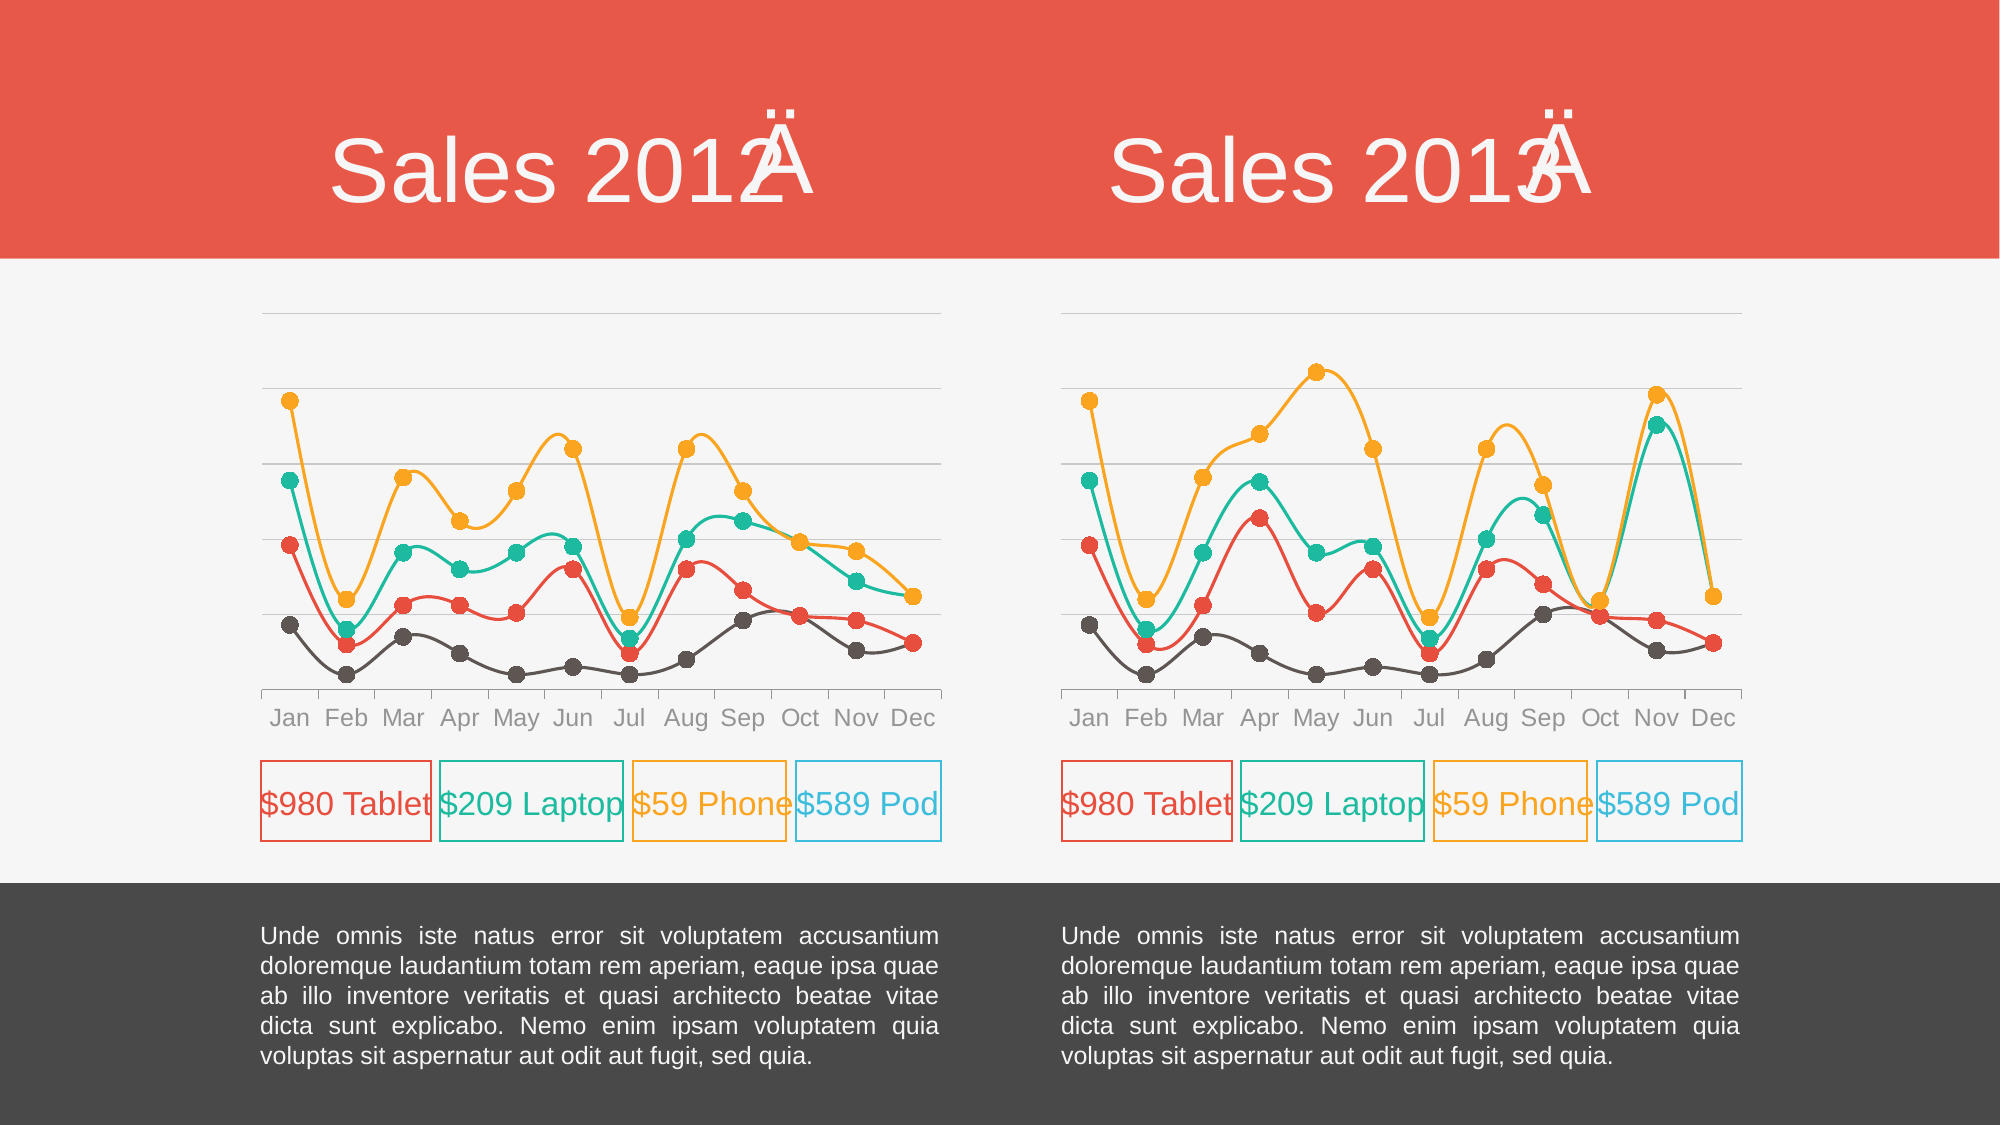

Ä
Ä
Sales 2012
Sales 2013

### Chart

| Category | Sales | Ratings | Sales2 | Ratings3 |
|---|---|---|---|---|
| Jan | 4.3 | 5.3 | 4.3 | 5.3 |
| Feb | 1.0 | 2.0 | 1.0 | 2.0 |
| Mar | 3.5 | 2.1 | 3.5 | 5.0 |
| Apr | 2.4 | 3.2 | 2.4 | 3.2 |
| May | 1.0 | 4.1 | 4.0 | 4.1 |
| Jun | 1.5 | 6.5 | 1.5 | 6.5 |
| Jul | 1.0 | 1.4 | 1.0 | 1.4 |
| Aug | 2.0 | 6.0 | 2.0 | 6.0 |
| Sep | 4.6 | 2.0 | 4.6 | 2.0 |
| Oct | 4.9 | 0.0 | 4.9 | 0.0 |
| Nov | 2.6 | 2.0 | 2.6 | 2.0 |
| Dec | 3.1 | None | 3.1 | None |

### Chart

| Category | Sales | Ratings | Sales2 | Ratings3 |
|---|---|---|---|---|
| Jan | 4.3 | 5.3 | 4.3 | 5.3 |
| Feb | 1.0 | 2.0 | 1.0 | 2.0 |
| Mar | 3.5 | 2.1 | 3.5 | 5.0 |
| Apr | 2.4 | 9.0 | 2.4 | 3.2 |
| May | 1.0 | 4.1 | 4.0 | 12.0 |
| Jun | 1.5 | 6.5 | 1.5 | 6.5 |
| Jul | 1.0 | 1.4 | 1.0 | 1.4 |
| Aug | 2.0 | 6.0 | 2.0 | 6.0 |
| Sep | 5.0 | 2.0 | 4.6 | 2.0 |
| Oct | 4.9 | 0.0 | 1.0 | 0.0 |
| Nov | 2.6 | 2.0 | 13.0 | 2.0 |
| Dec | 3.1 | None | 3.1 | None |

$209 Laptop
$59 Phone
$589 Pod
$209 Laptop
$59 Phone
$589 Pod
$980 Tablet
$980 Tablet

Unde omnis iste natus error sit voluptatem accusantium doloremque laudantium totam rem aperiam, eaque ipsa quae ab illo inventore veritatis et quasi architecto beatae vitae dicta sunt explicabo. Nemo enim ipsam voluptatem quia voluptas sit aspernatur aut odit aut fugit, sed quia.
Unde omnis iste natus error sit voluptatem accusantium doloremque laudantium totam rem aperiam, eaque ipsa quae ab illo inventore veritatis et quasi architecto beatae vitae dicta sunt explicabo. Nemo enim ipsam voluptatem quia voluptas sit aspernatur aut odit aut fugit, sed quia.